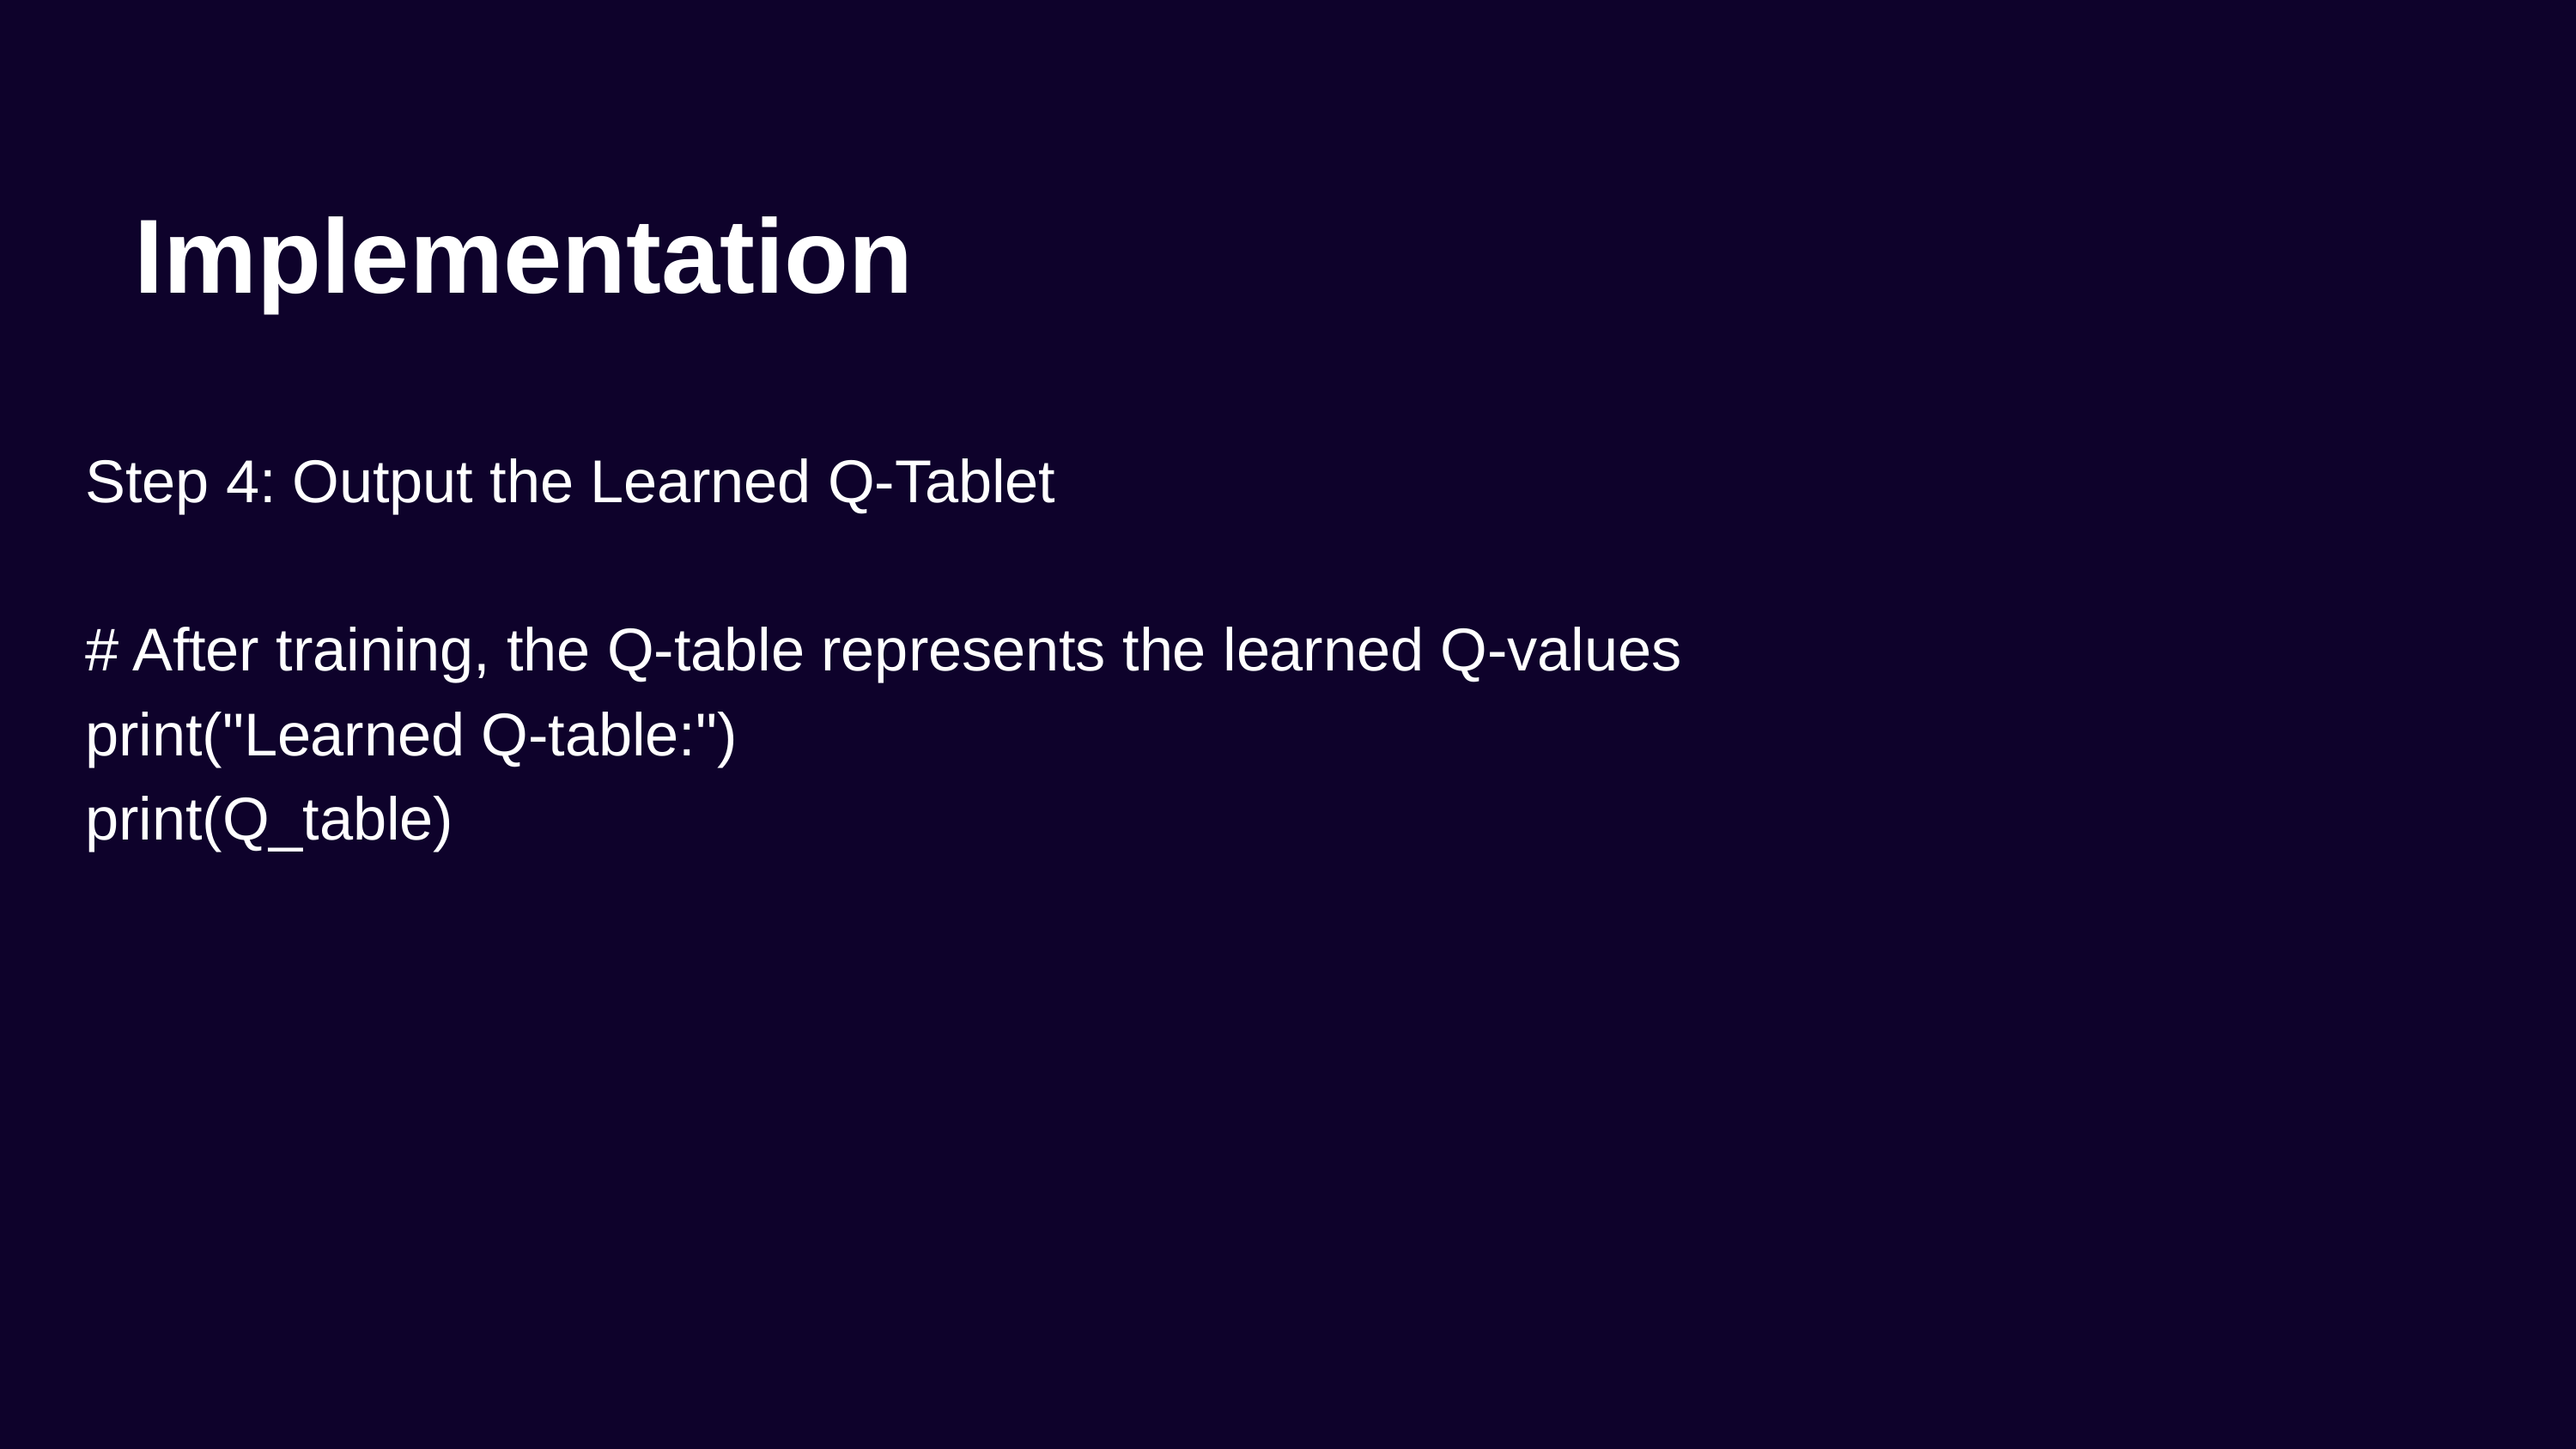

Implementation
Step 4: Output the Learned Q-Tablet

# After training, the Q-table represents the learned Q-values
print("Learned Q-table:")
print(Q_table)